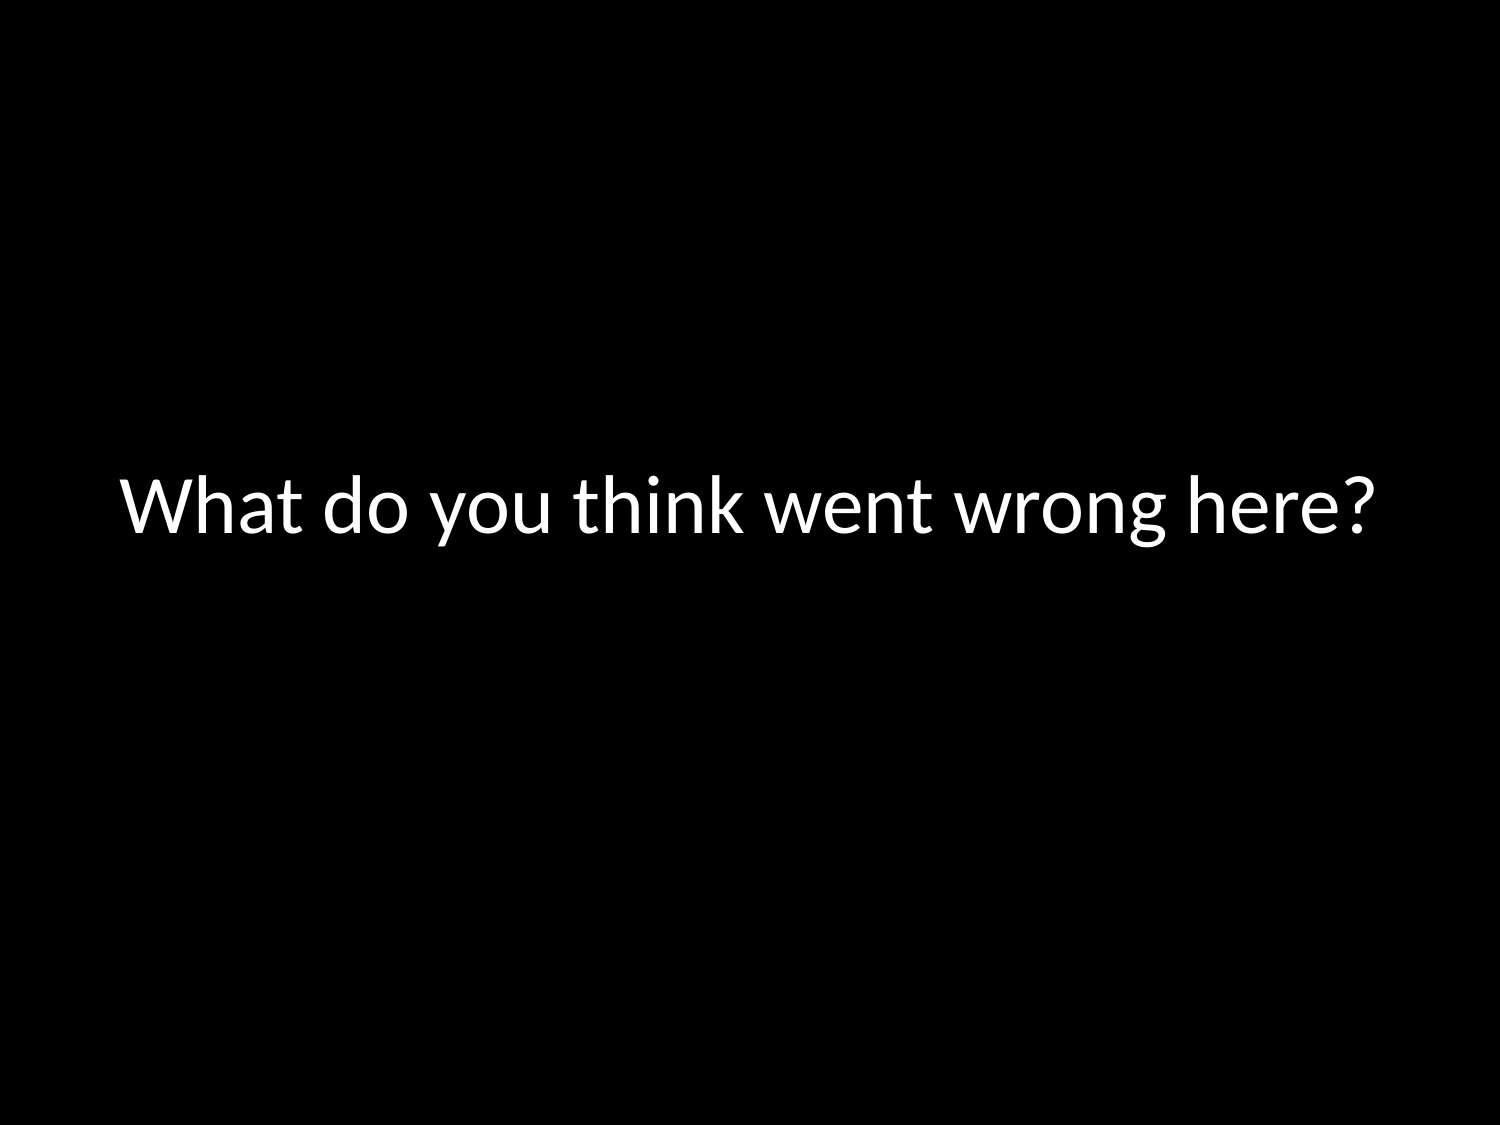

#

What do you think went wrong here?